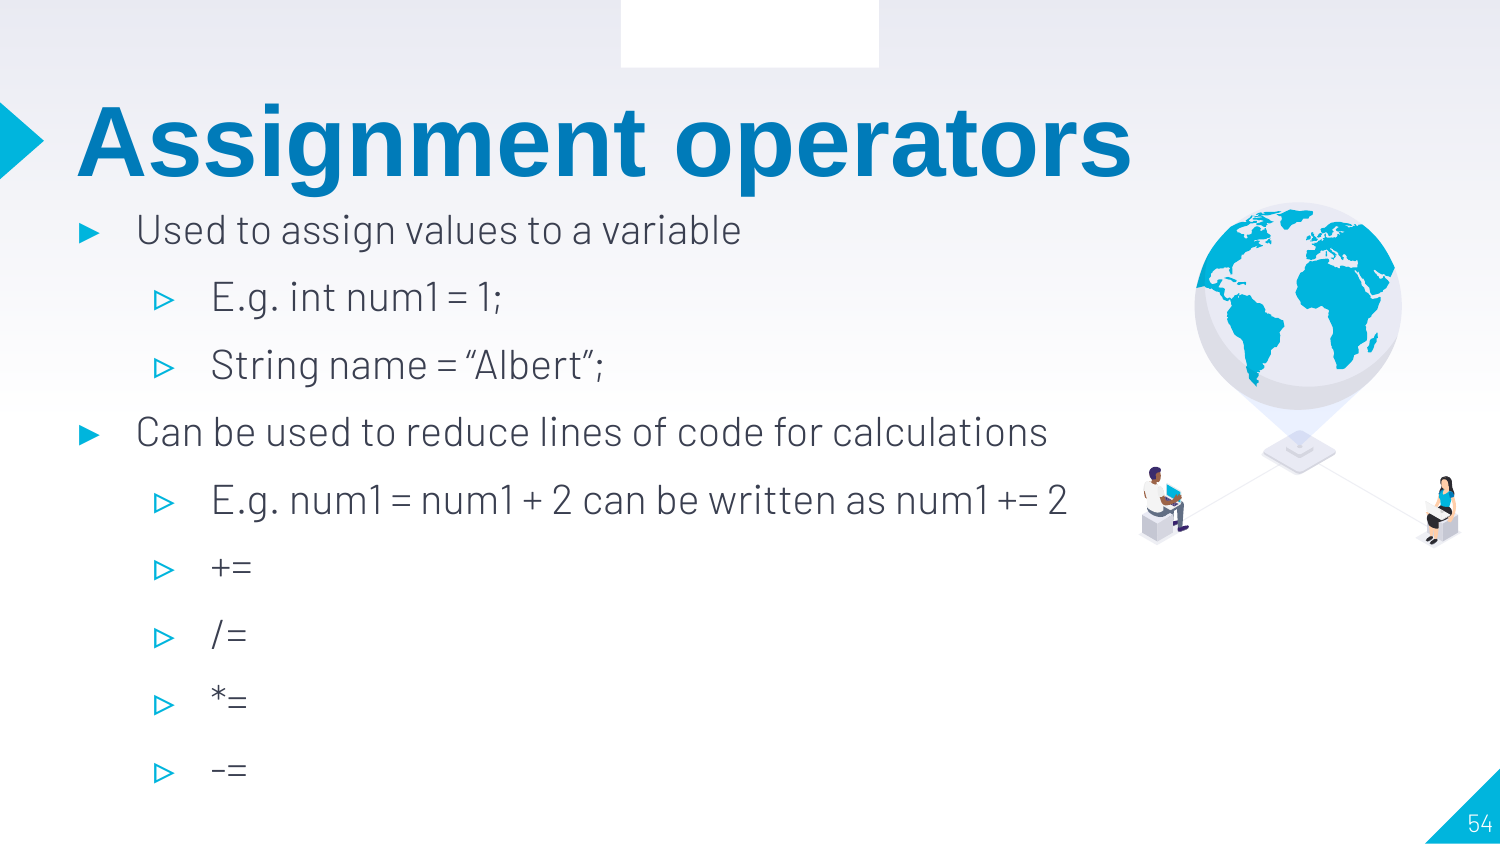

Section Review

# Assignment operators
Used to assign values to a variable
E.g. int num1 = 1;
String name = “Albert”;
Can be used to reduce lines of code for calculations
E.g. num1 = num1 + 2 can be written as num1 += 2
+=
/=
*=
-=

54